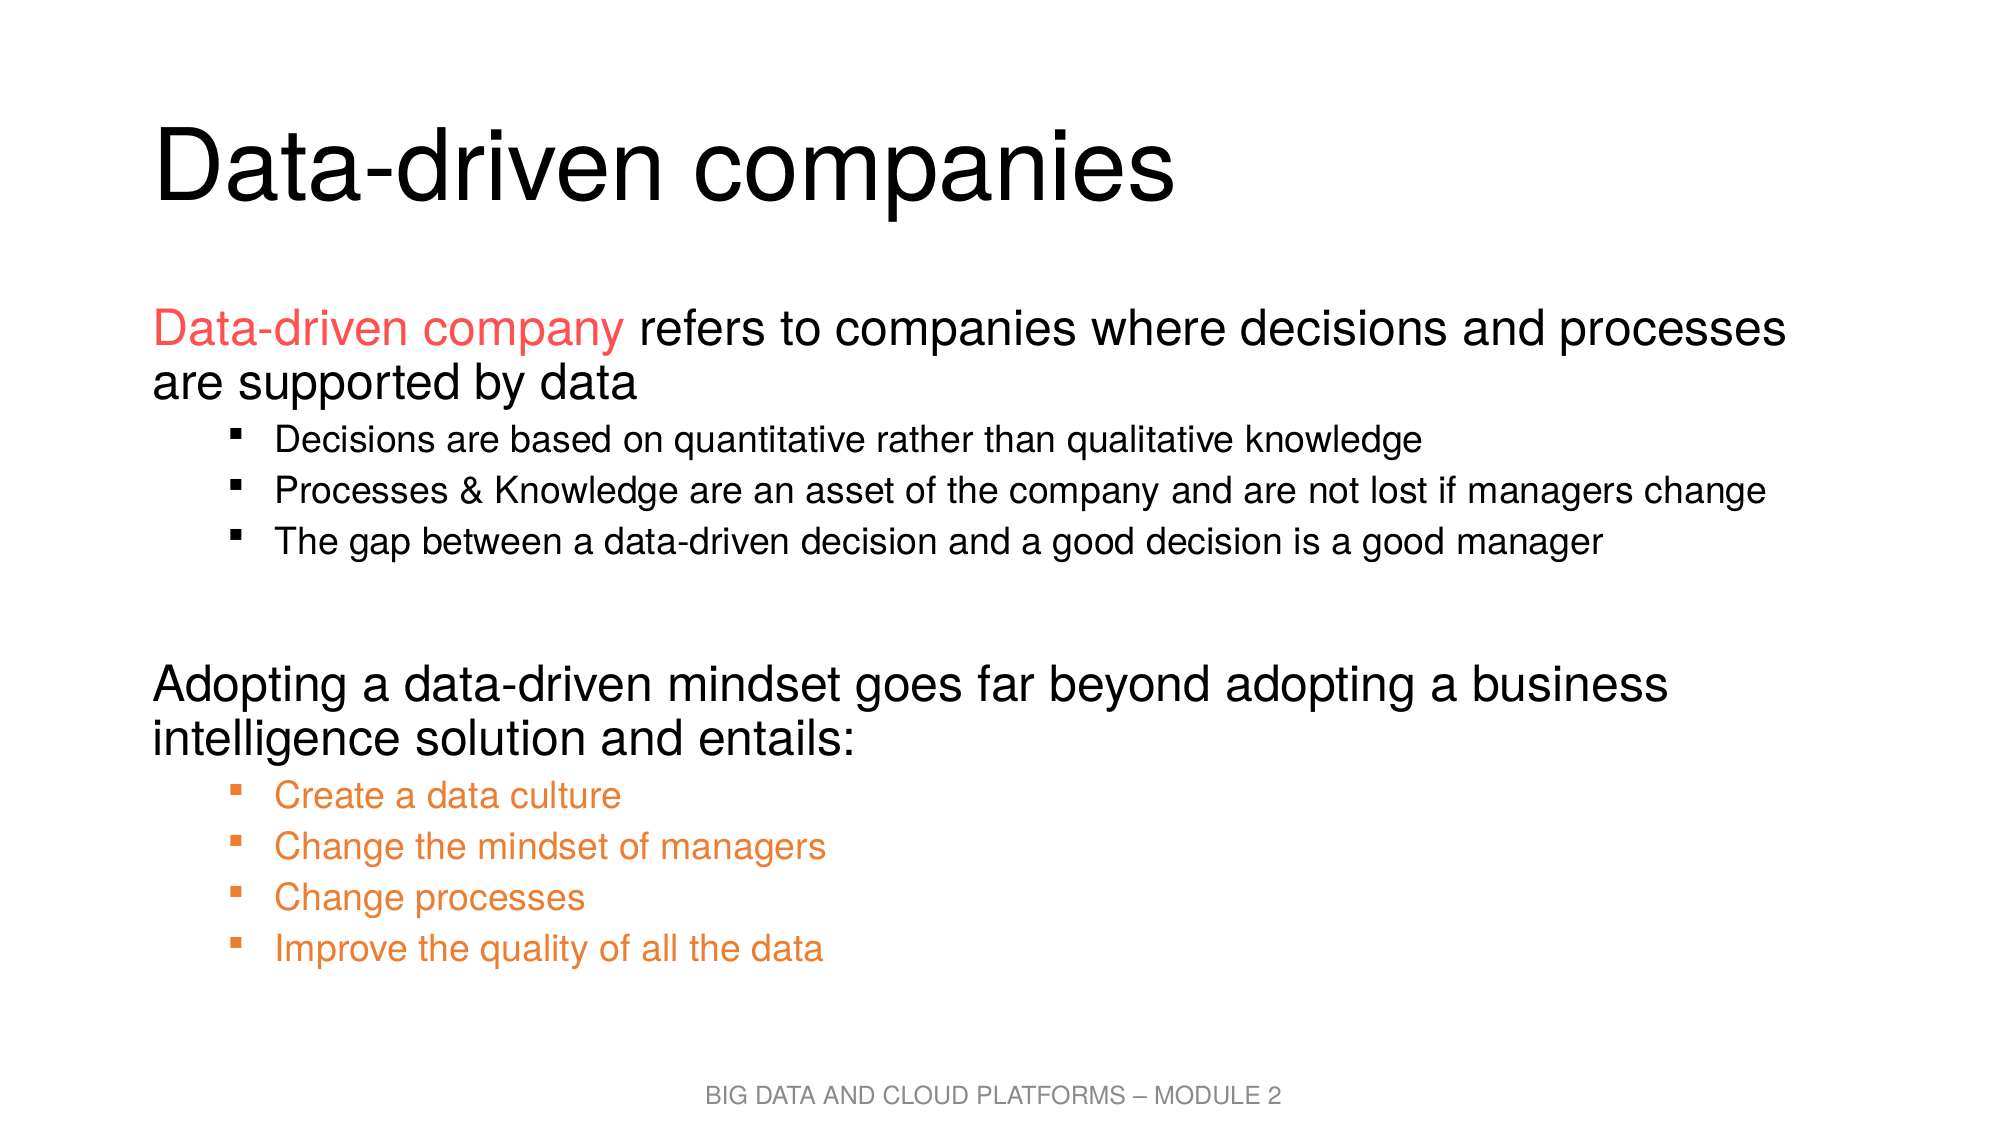

# Data-driven companies
Data-driven company refers to companies where decisions and processes are supported by data
Decisions are based on quantitative rather than qualitative knowledge
Processes & Knowledge are an asset of the company and are not lost if managers change
The gap between a data-driven decision and a good decision is a good manager

Adopting a data-driven mindset goes far beyond adopting a business intelligence solution and entails:
Create a data culture
Change the mindset of managers
Change processes
Improve the quality of all the data

89